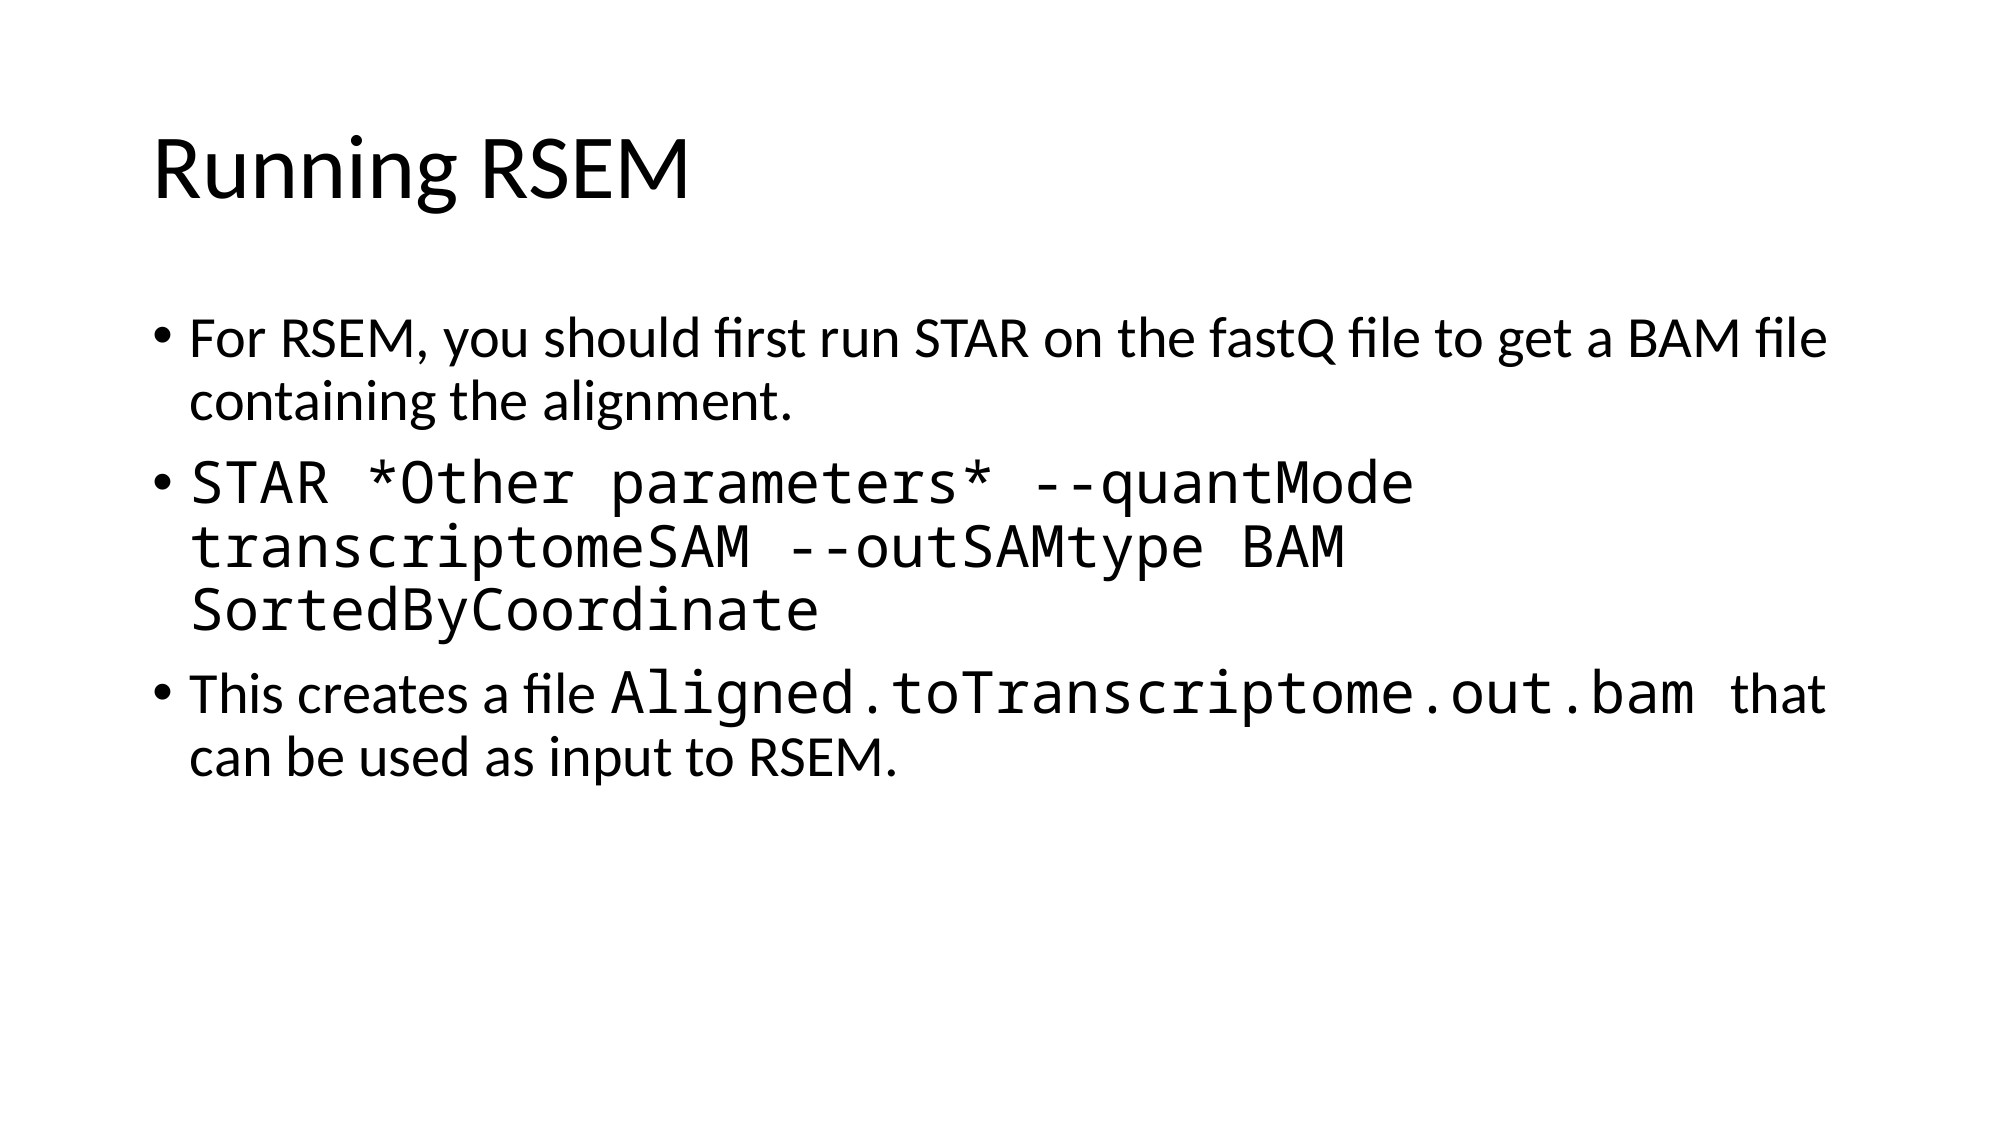

# Running RSEM
For RSEM, you should first run STAR on the fastQ file to get a BAM file containing the alignment.
STAR *Other parameters* --quantMode transcriptomeSAM --outSAMtype BAM SortedByCoordinate
This creates a file Aligned.toTranscriptome.out.bam that can be used as input to RSEM.